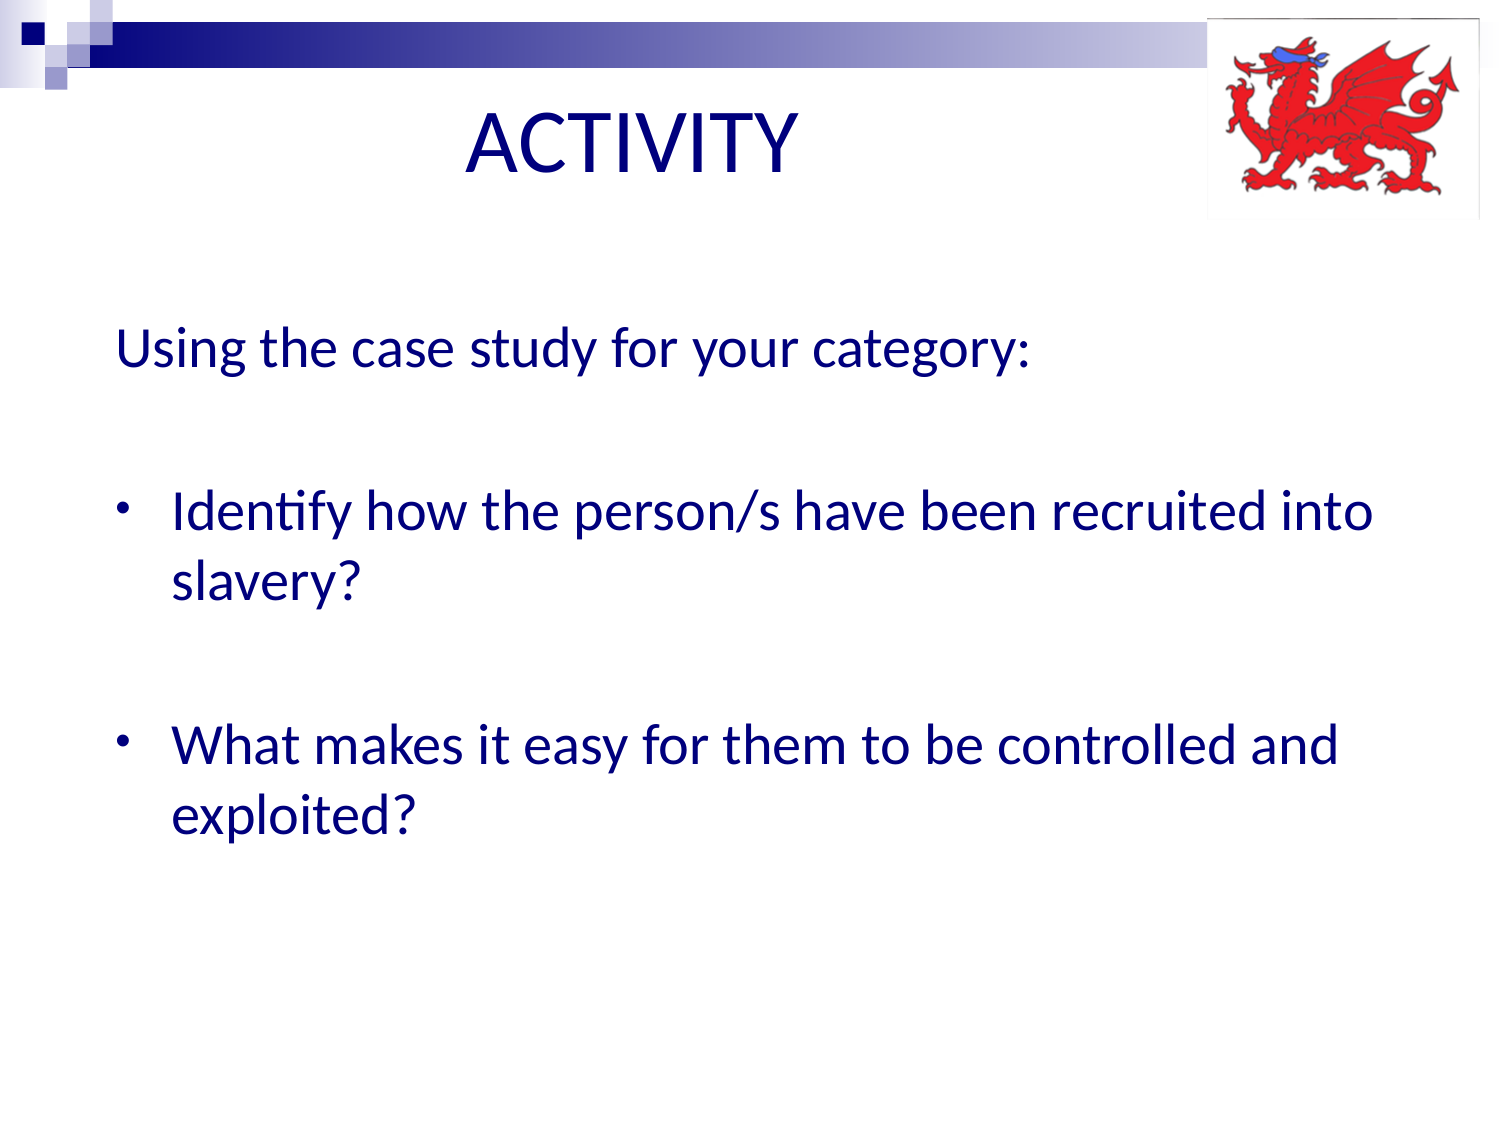

# ACTIVITY

Using the case study for your category:

Identify how the person/s have been recruited into slavery?

What makes it easy for them to be controlled and exploited?